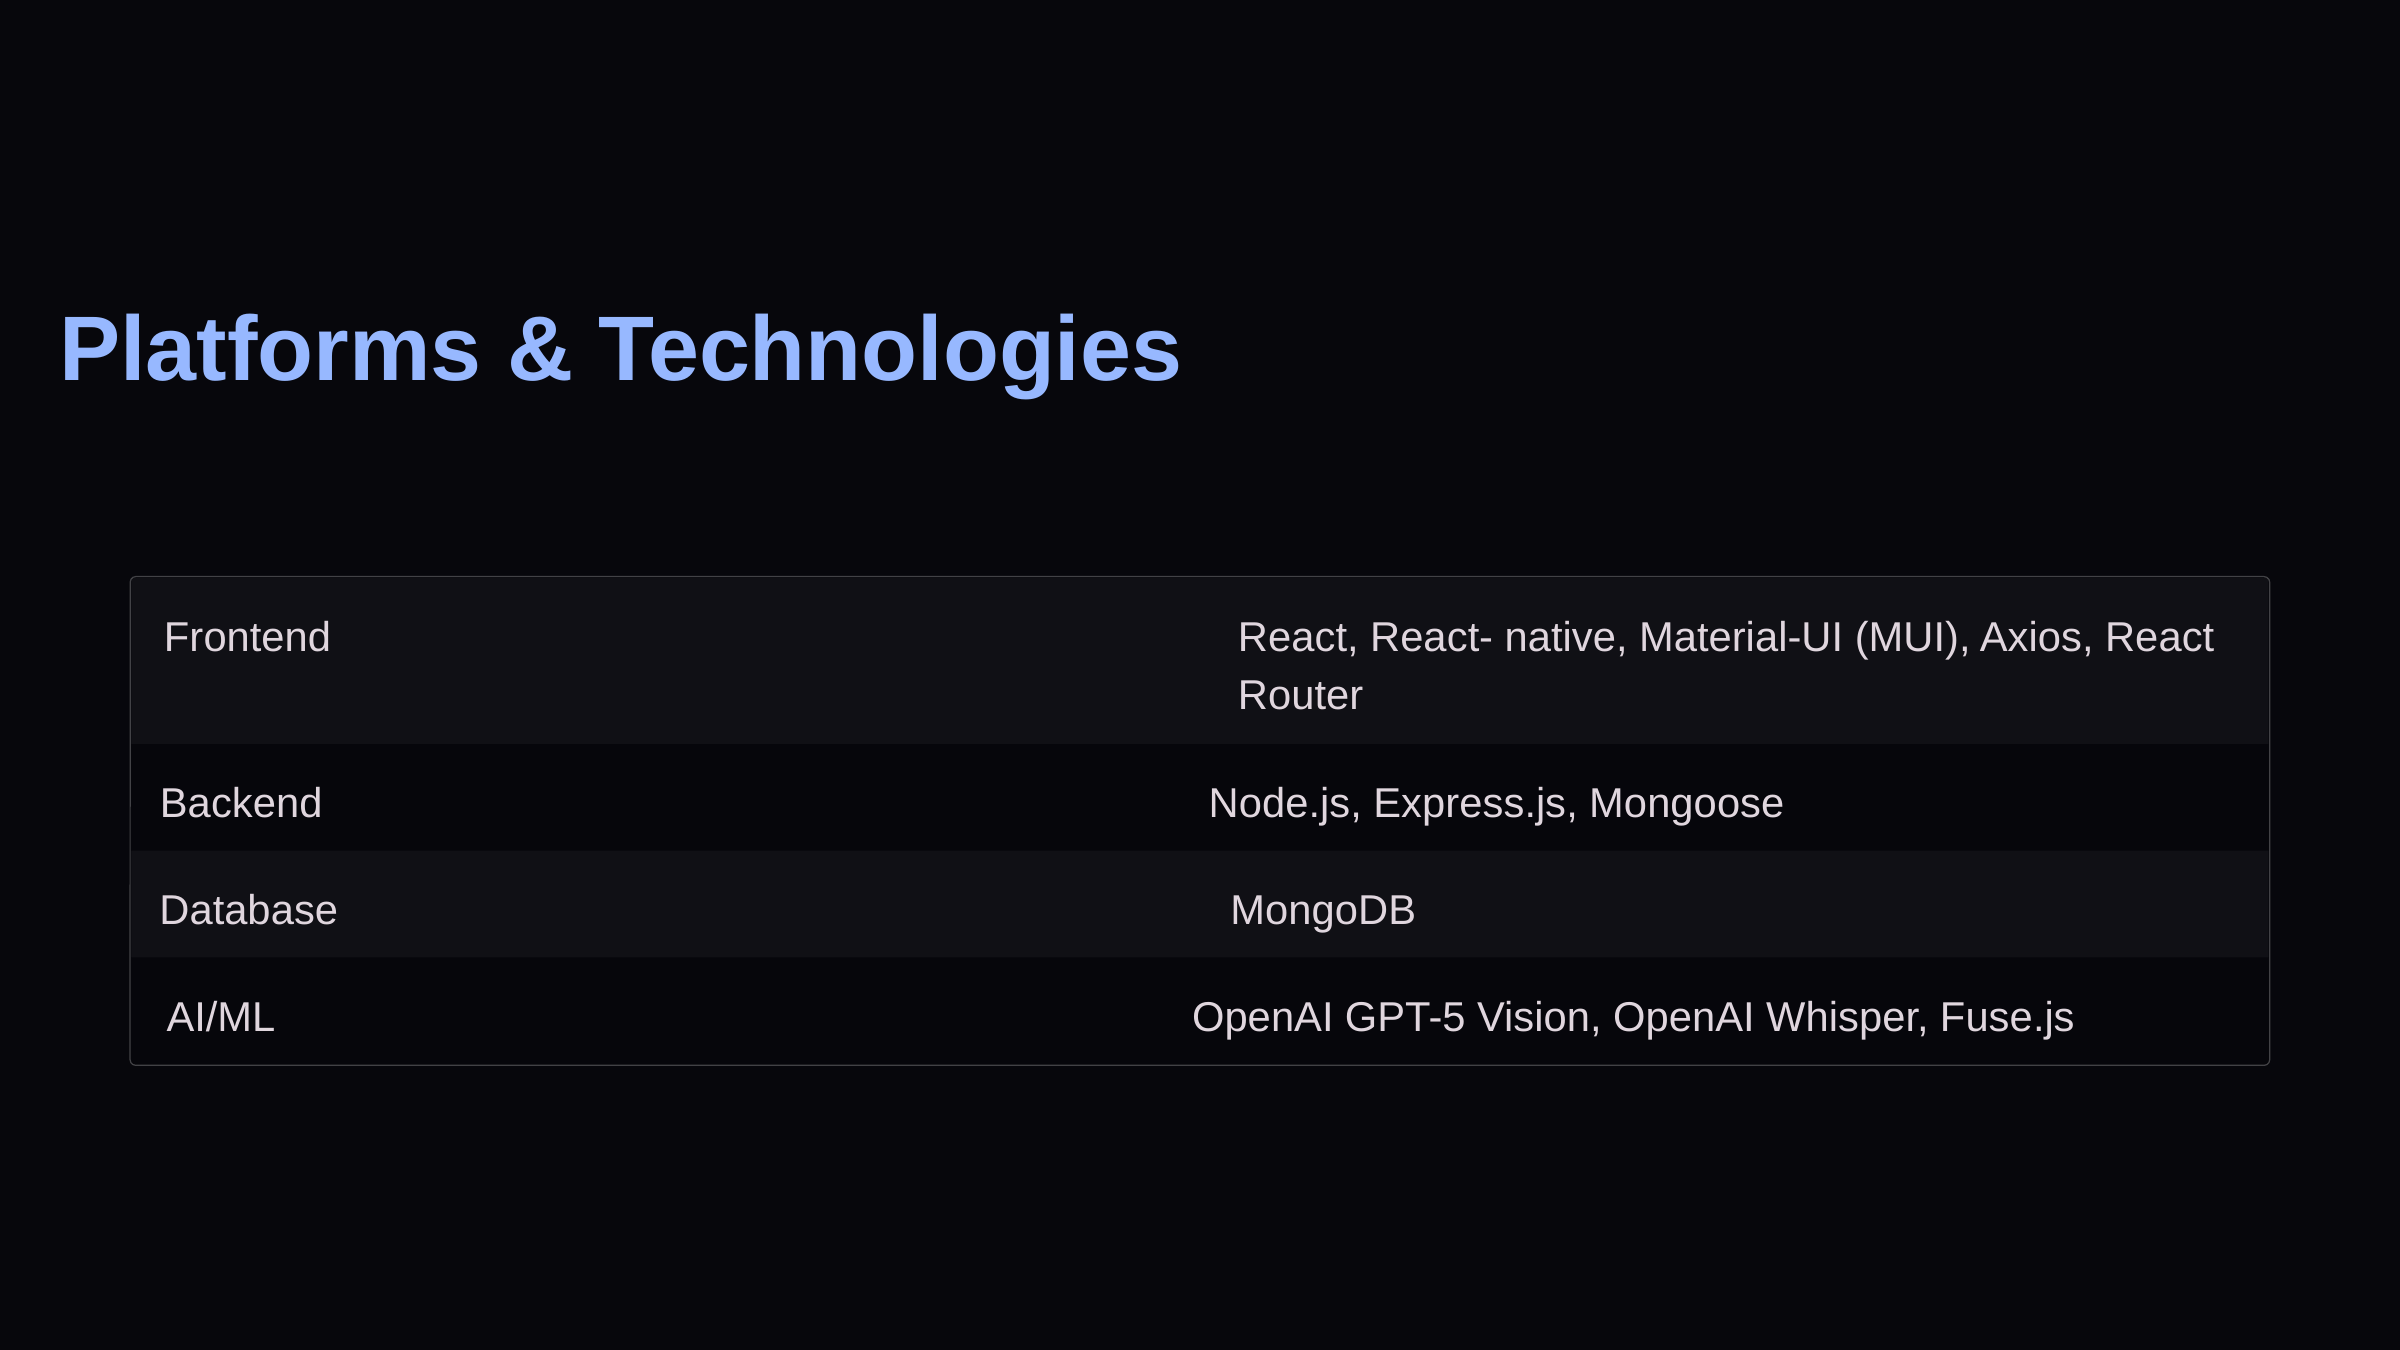

Platforms & Technologies

Frontend
React, React- native, Material-UI (MUI), Axios, React Router

Backend
Node.js, Express.js, Mongoose

Database
MongoDB

AI/ML
OpenAI GPT-5 Vision, OpenAI Whisper, Fuse.js